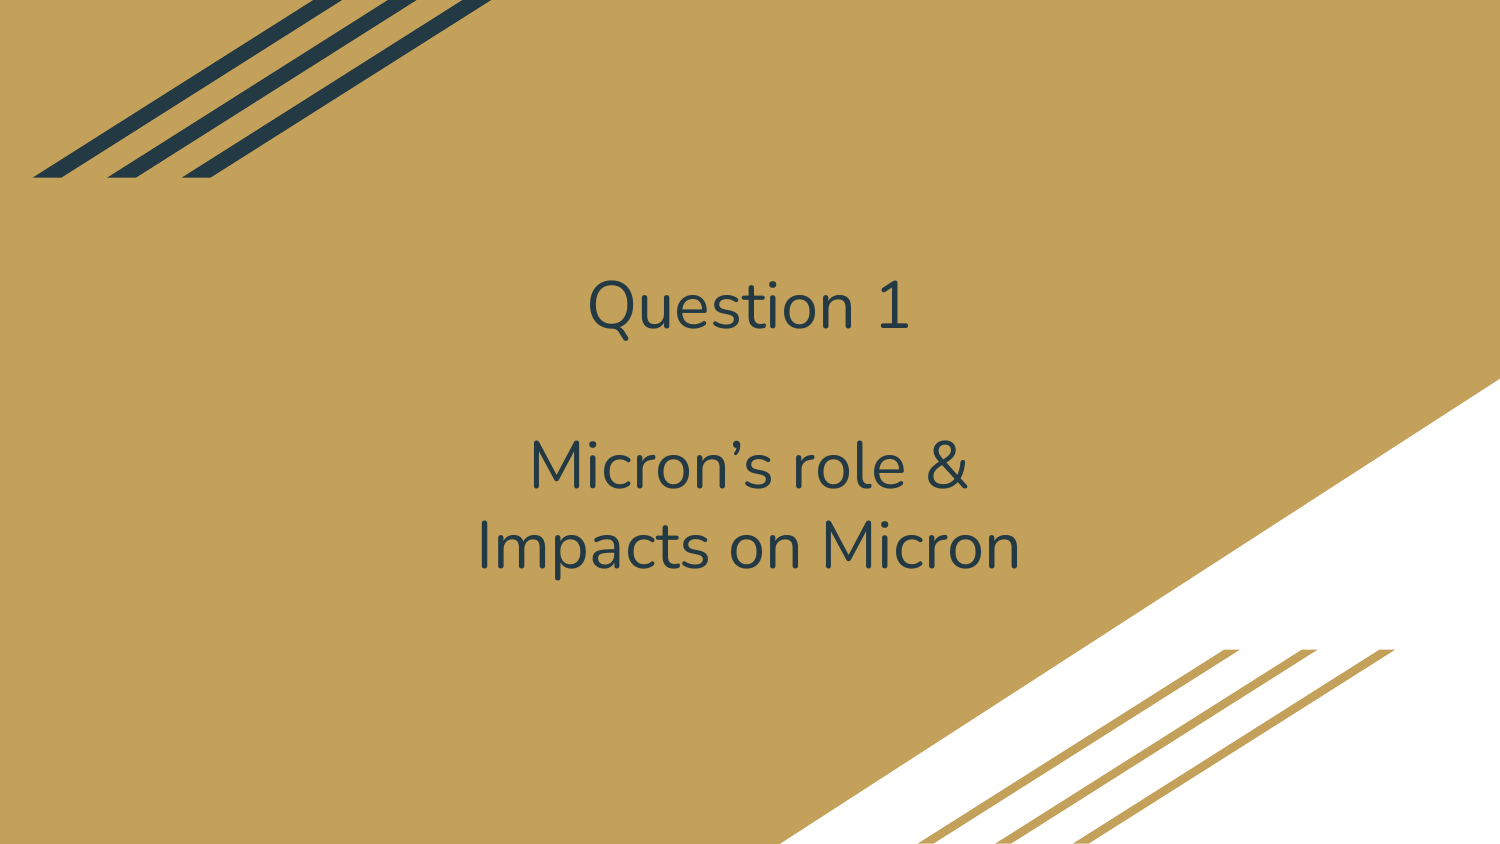

# Question 1

Micron’s role &
Impacts on Micron